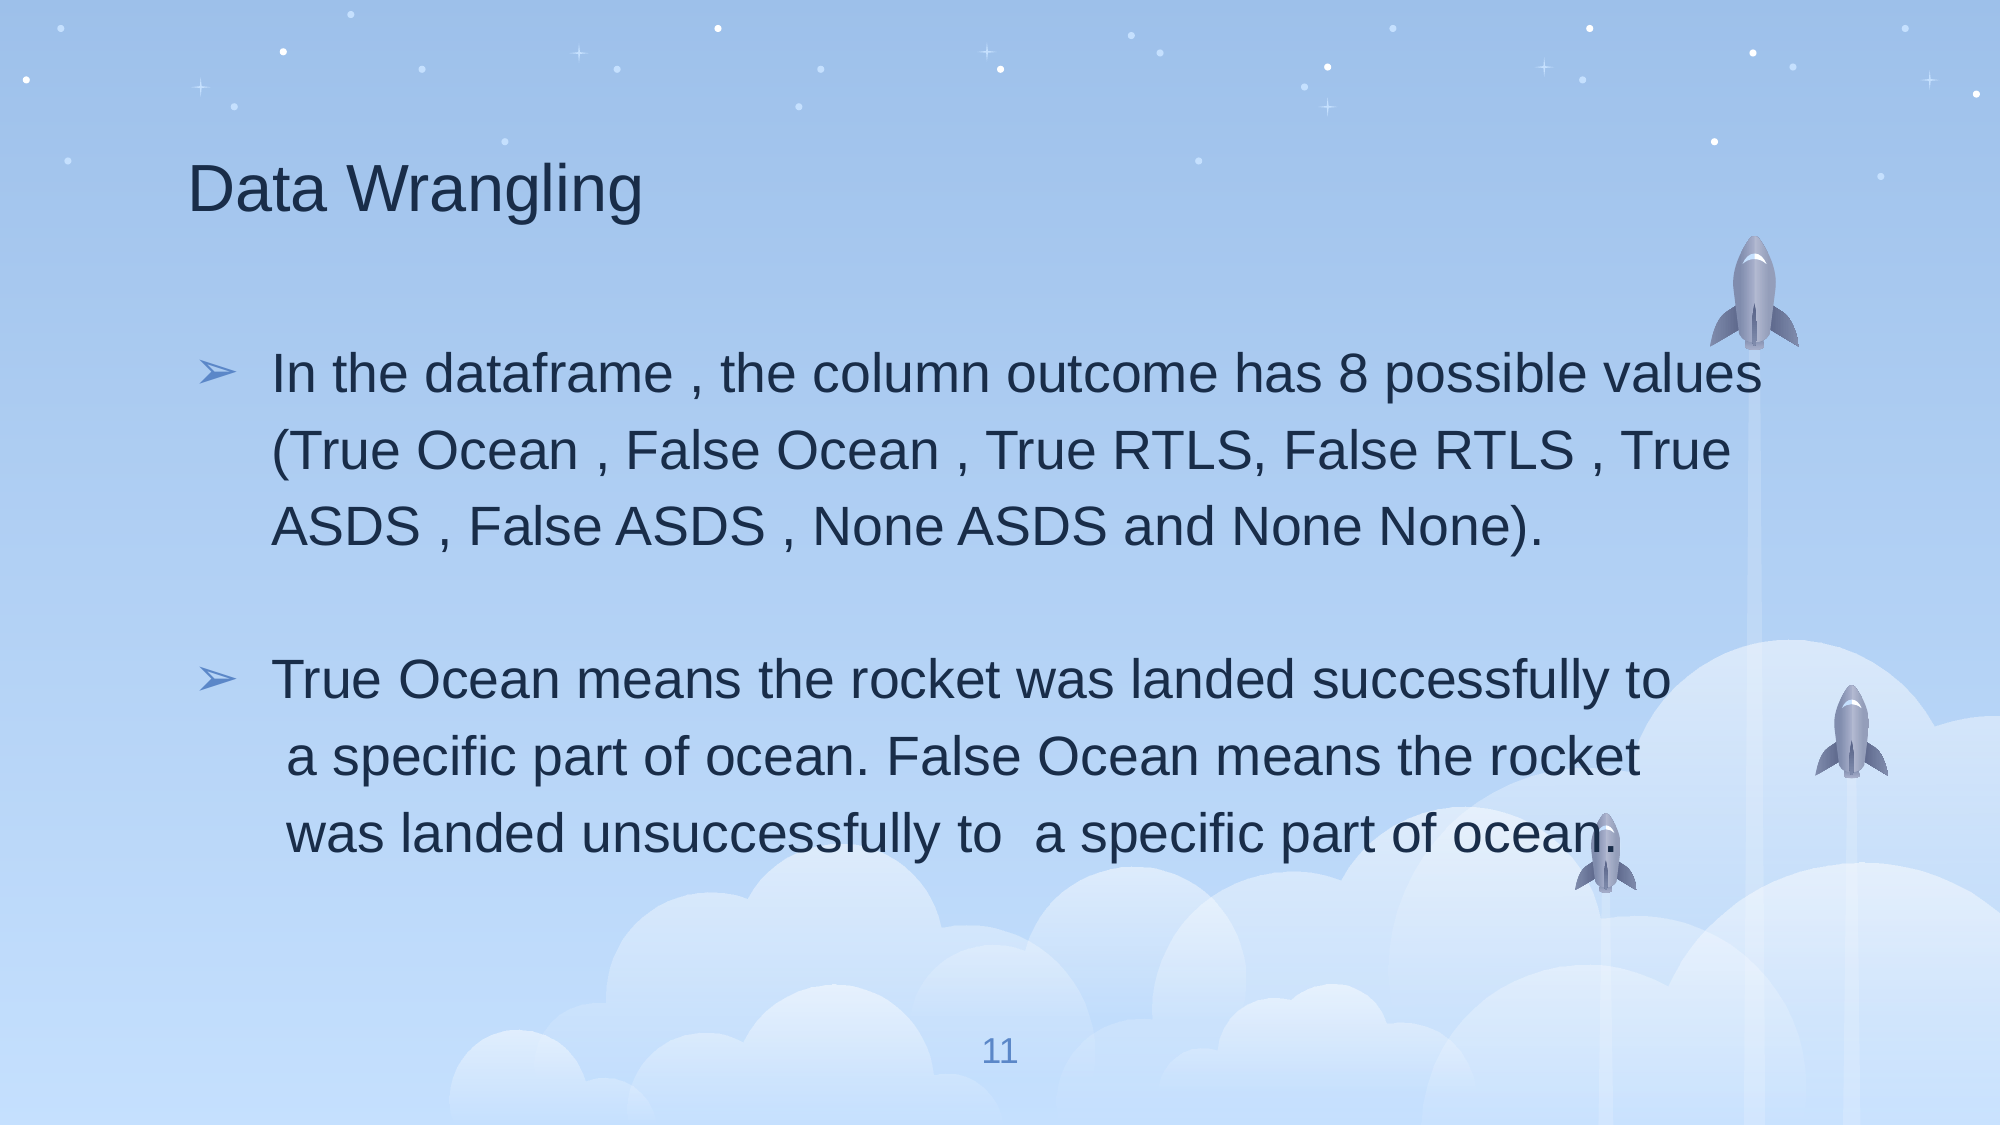

# Data Wrangling
In the dataframe , the column outcome has 8 possible values (True Ocean , False Ocean , True RTLS, False RTLS , True ASDS , False ASDS , None ASDS and None None).

True Ocean means the rocket was landed successfully to
      a specific part of ocean. False Ocean means the rocket
      was landed unsuccessfully to  a specific part of ocean.

11